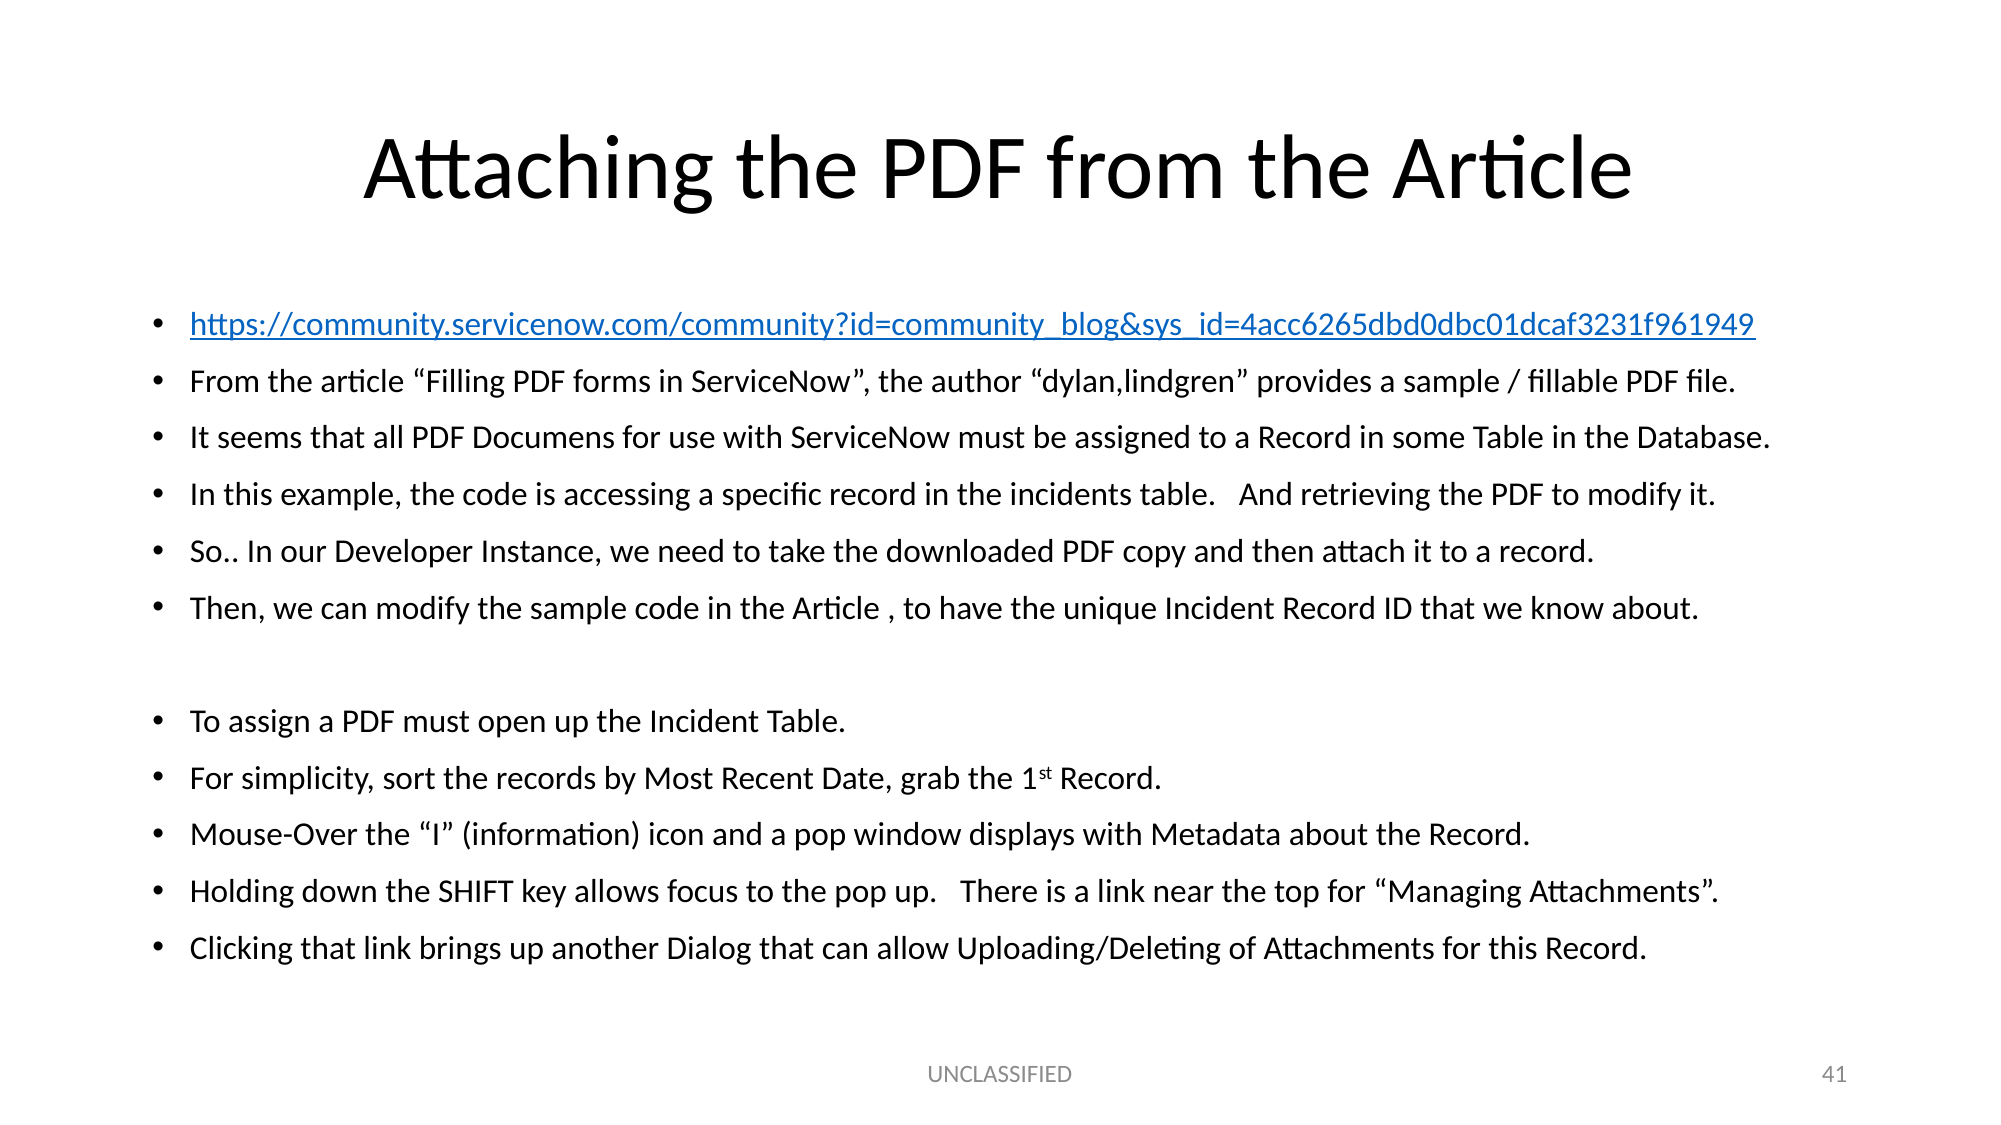

# Attaching the PDF from the Article
https://community.servicenow.com/community?id=community_blog&sys_id=4acc6265dbd0dbc01dcaf3231f961949
From the article “Filling PDF forms in ServiceNow”, the author “dylan,lindgren” provides a sample / fillable PDF file.
It seems that all PDF Documens for use with ServiceNow must be assigned to a Record in some Table in the Database.
In this example, the code is accessing a specific record in the incidents table.   And retrieving the PDF to modify it.
So.. In our Developer Instance, we need to take the downloaded PDF copy and then attach it to a record.
Then, we can modify the sample code in the Article , to have the unique Incident Record ID that we know about.

To assign a PDF must open up the Incident Table.
For simplicity, sort the records by Most Recent Date, grab the 1st Record.
Mouse-Over the “I” (information) icon and a pop window displays with Metadata about the Record.
Holding down the SHIFT key allows focus to the pop up.   There is a link near the top for “Managing Attachments”.
Clicking that link brings up another Dialog that can allow Uploading/Deleting of Attachments for this Record.
UNCLASSIFIED
41